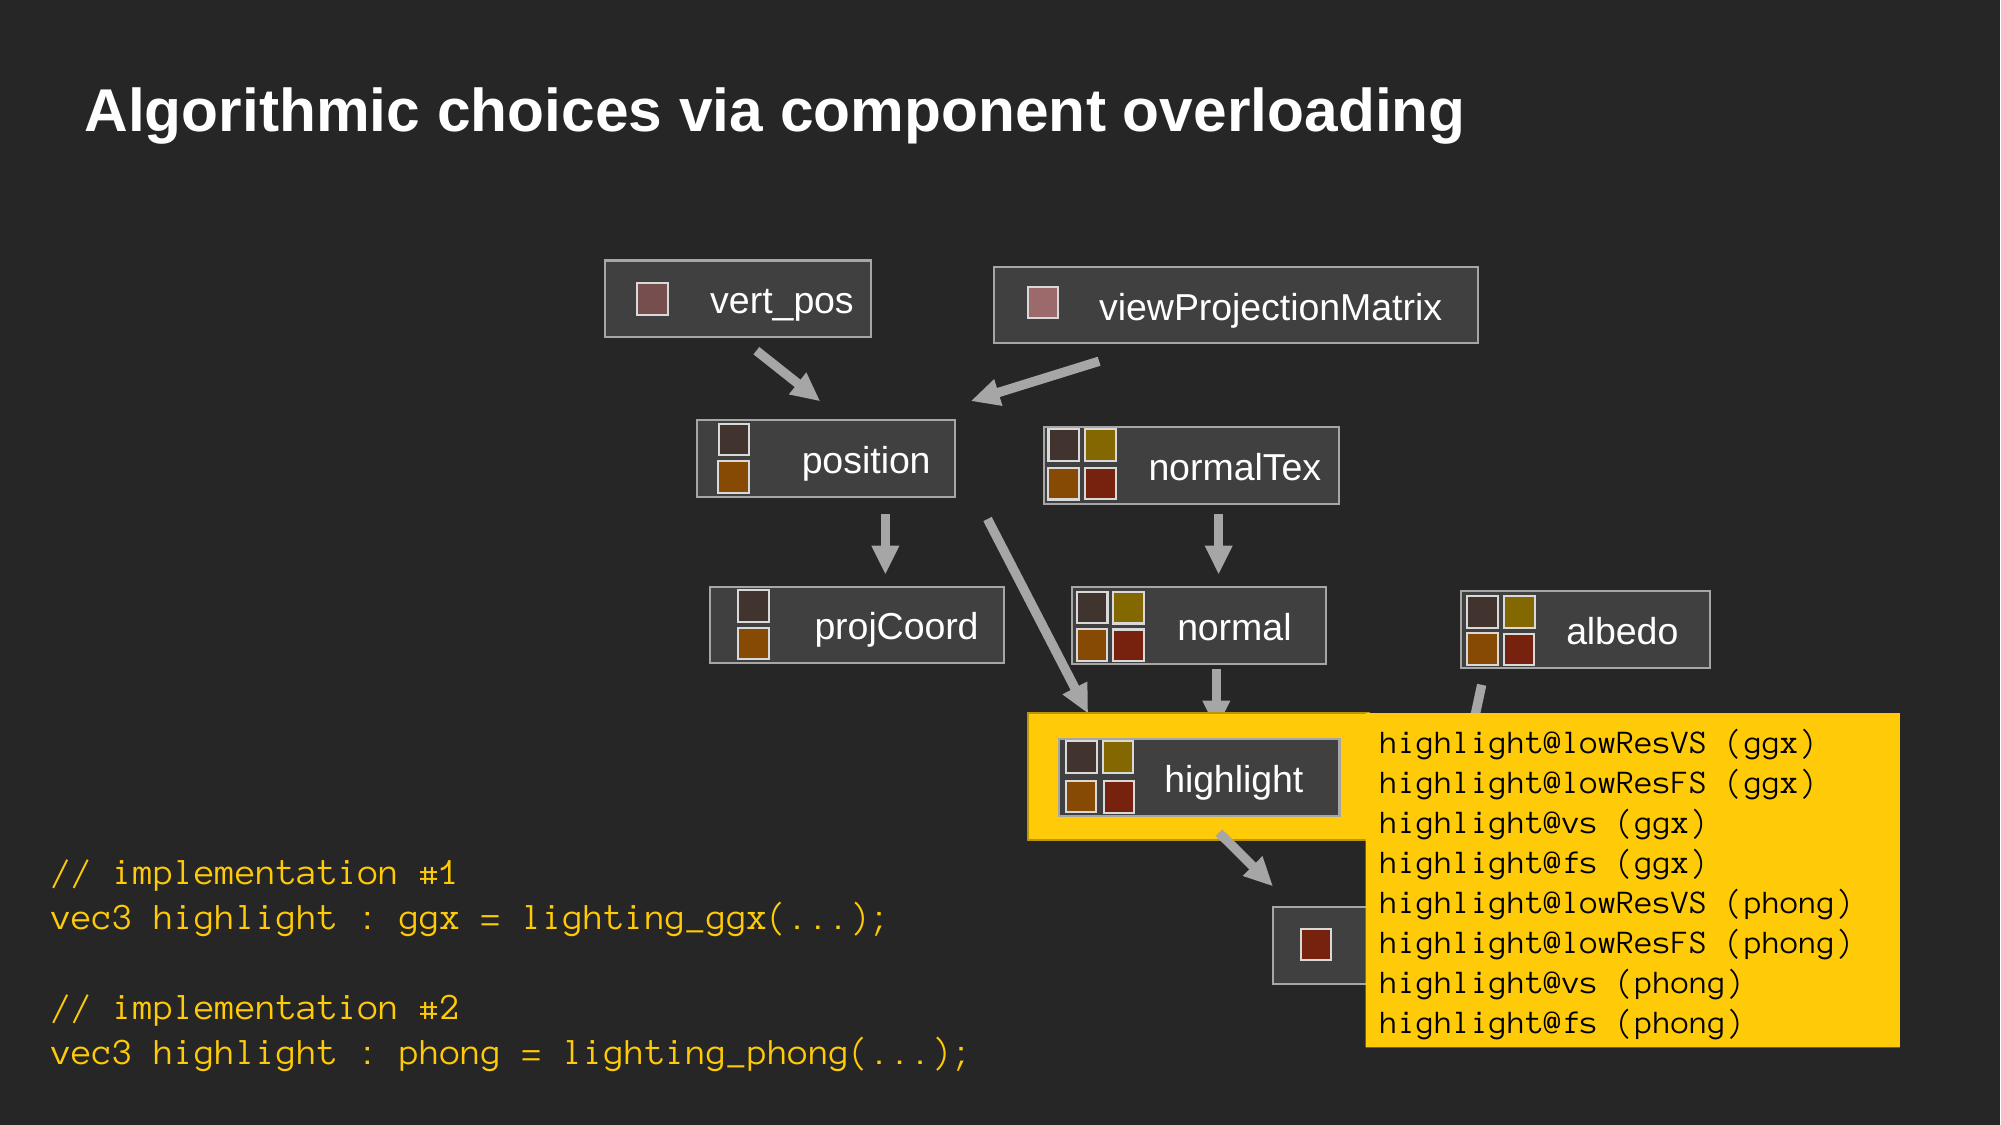

Algorithmic choices via component overloading
vert_pos
viewProjectionMatrix

position

normalTex

projCoord
normal

albedo

highlight@lowResVS (ggx)
highlight@lowResFS (ggx)
highlight@vs (ggx)
highlight@fs (ggx)
highlight@lowResVS (phong)
highlight@lowResFS (phong)
highlight@vs (phong)
highlight@fs (phong)

highlight

// implementation #1
vec3 highlight : ggx = lighting_ggx(...);

// implementation #2
vec3 highlight : phong = lighting_phong(...);
outputColor